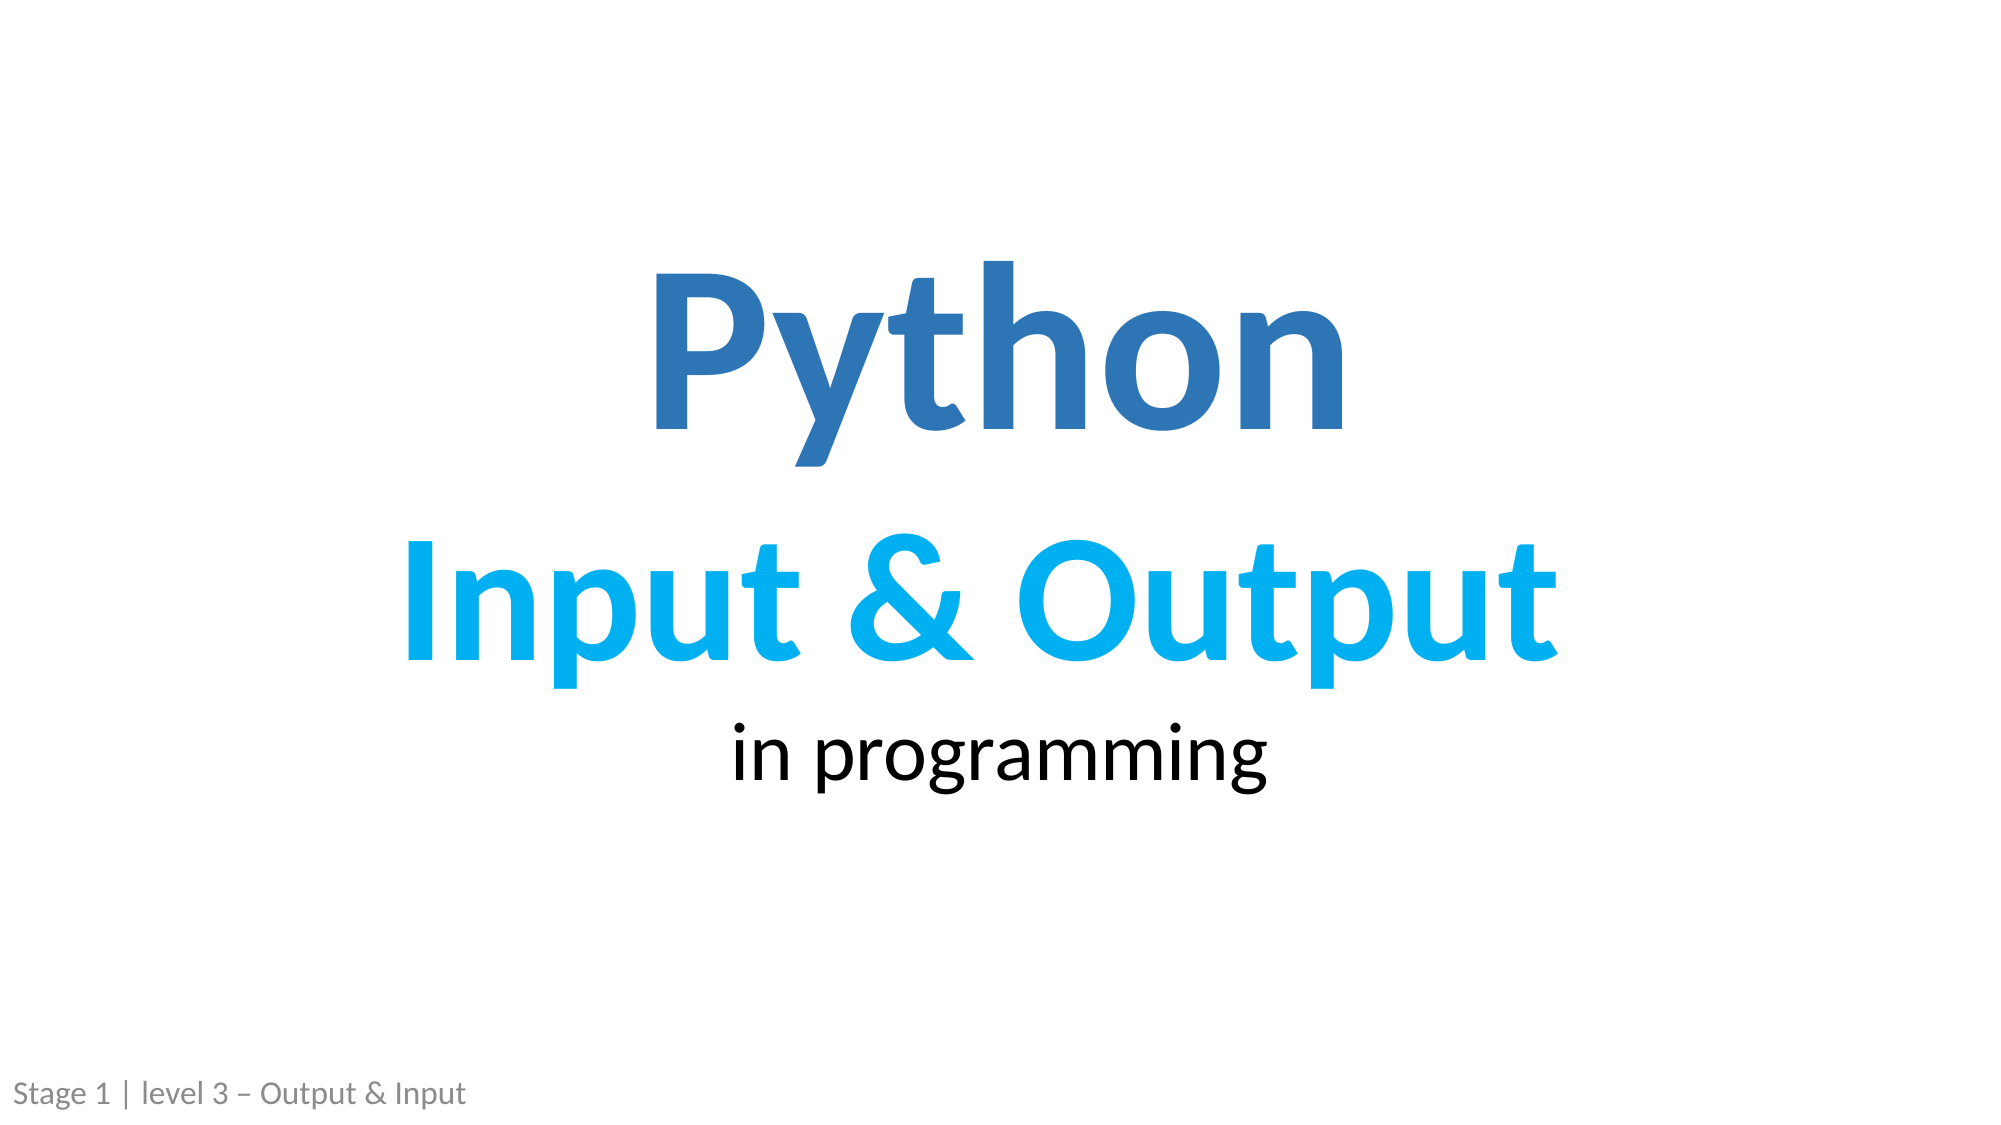

Python
Input & Output
in programming
Stage 1 | level 3 – Output & Input